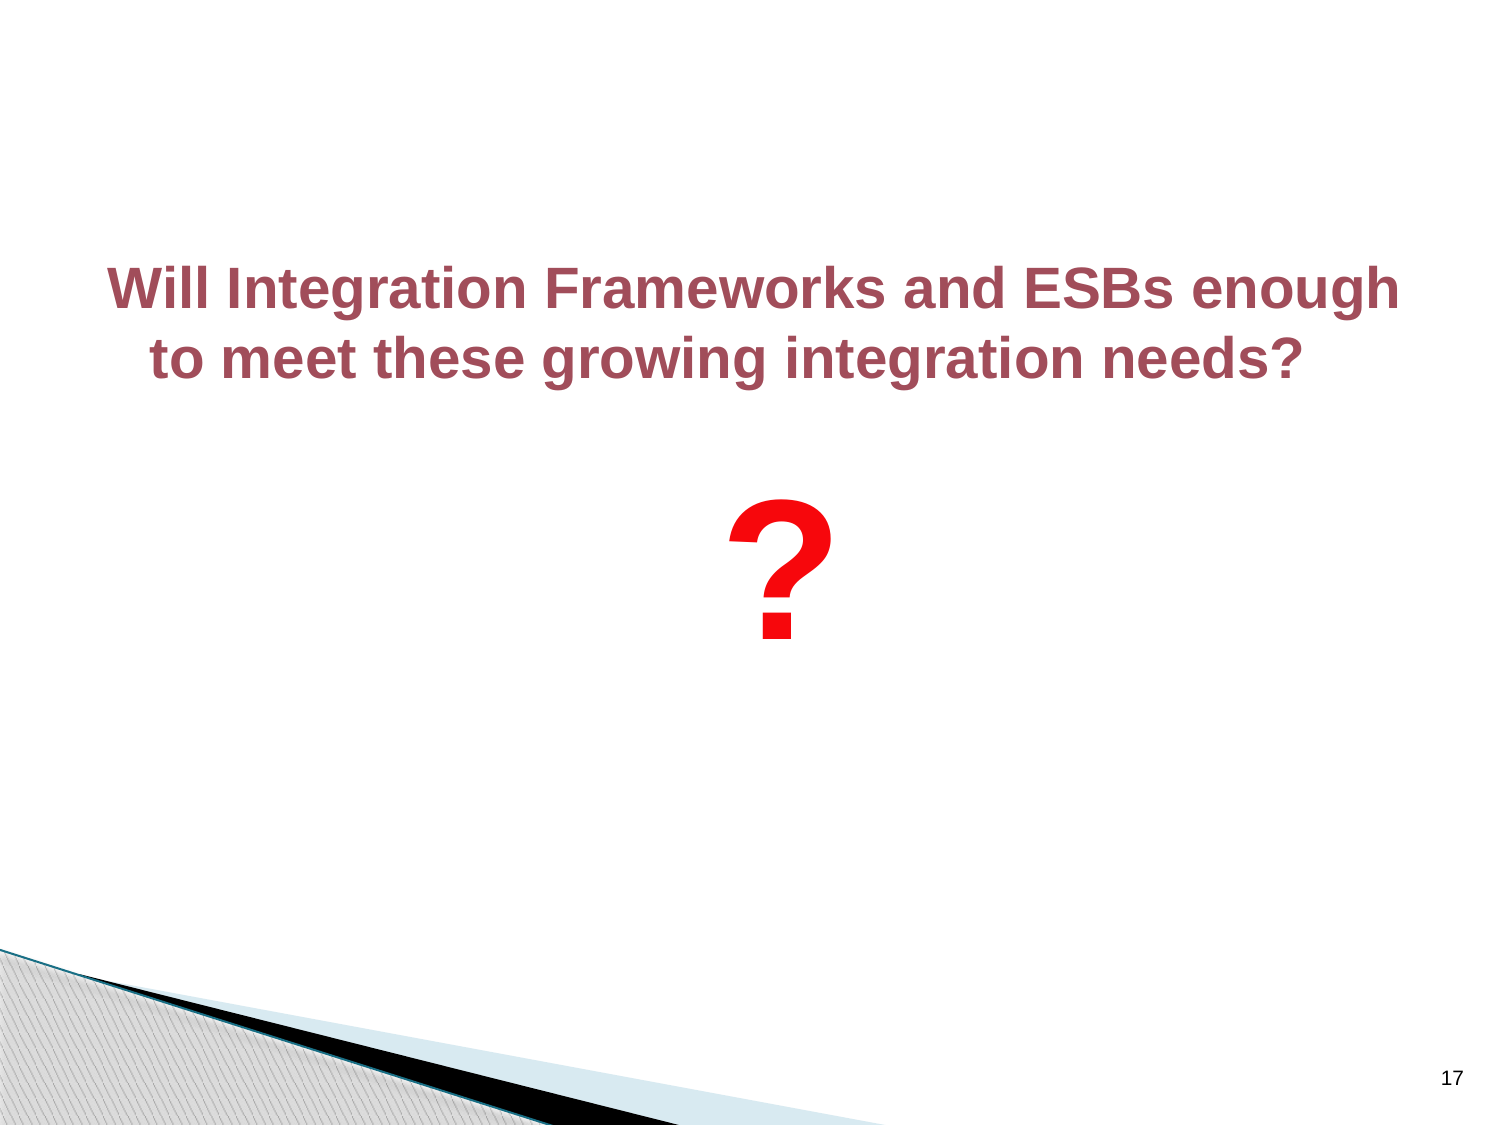

Will Integration Frameworks and ESBs enough to meet these growing integration needs?
?
17